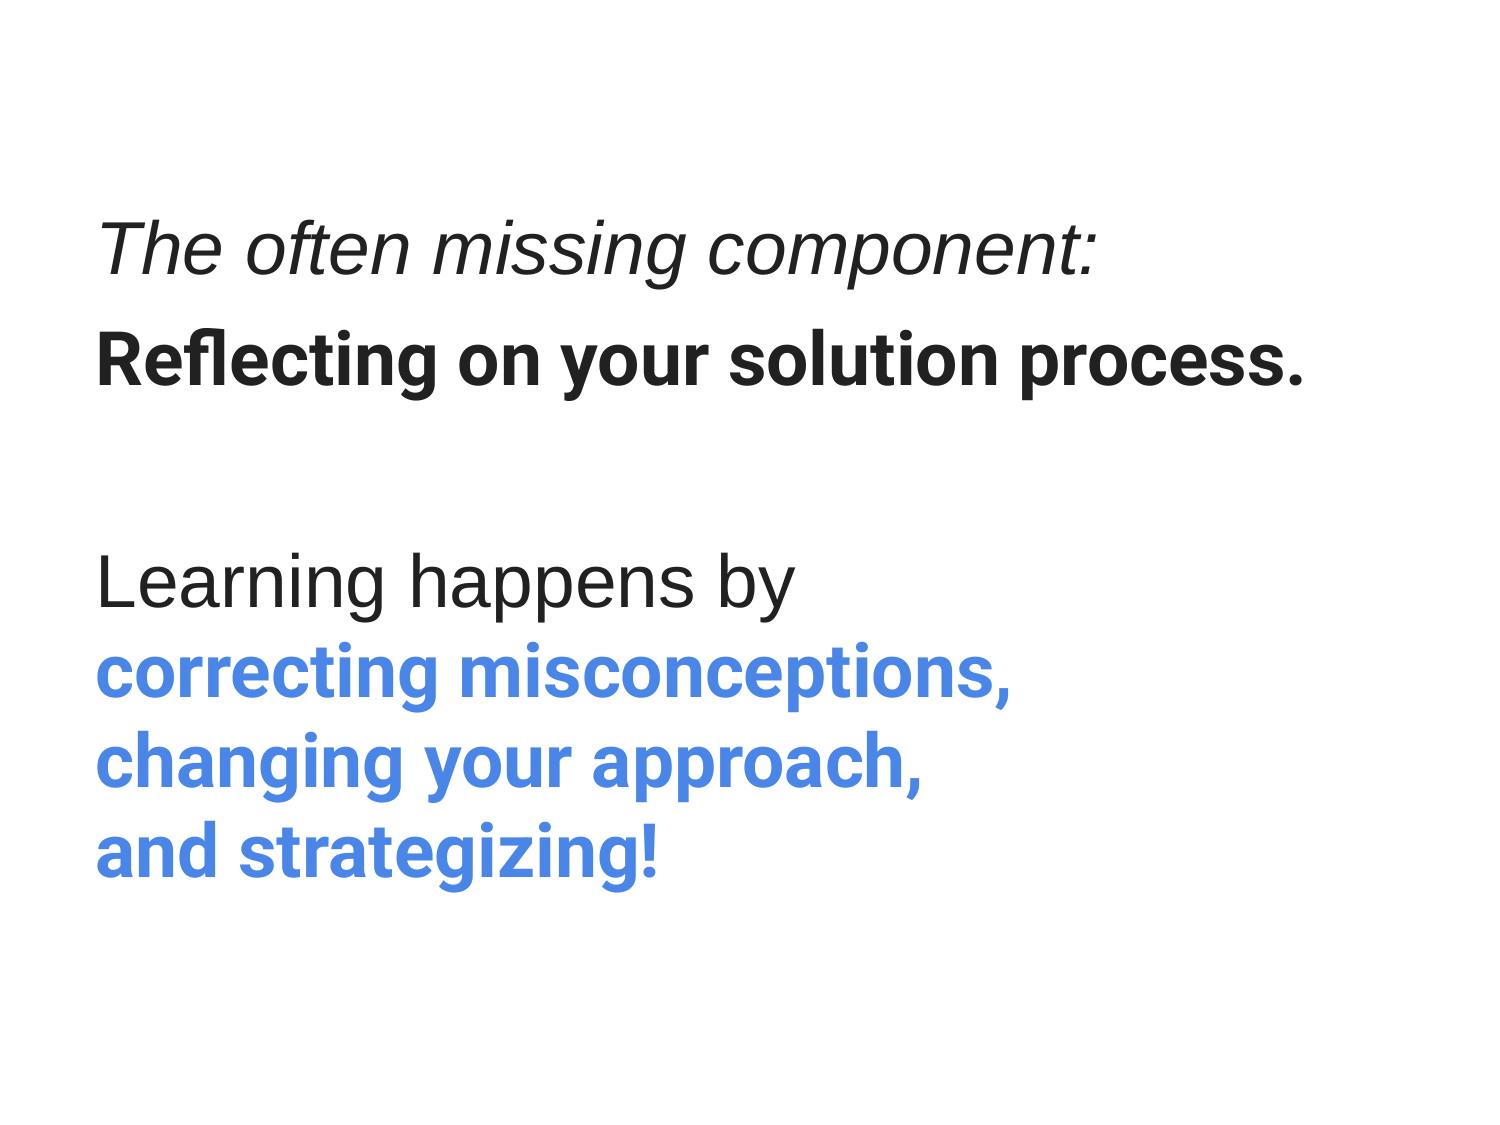

# The often missing component:
Reflecting on your solution process.

Learning happens by
correcting misconceptions,
changing your approach,
and strategizing!